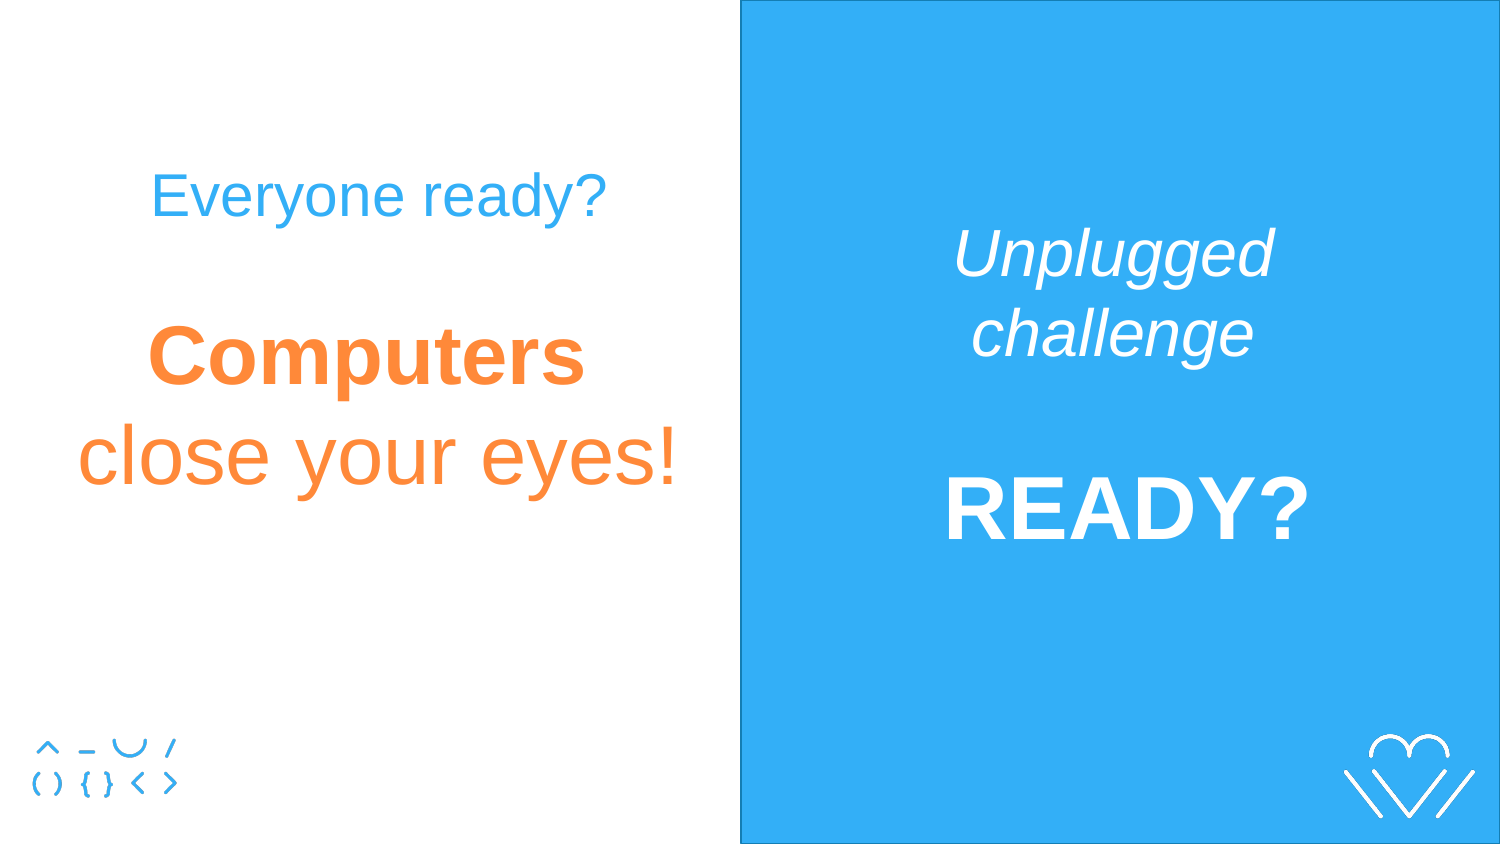

Everyone ready?

Computers
close your eyes!
Unplugged
challenge
READY?